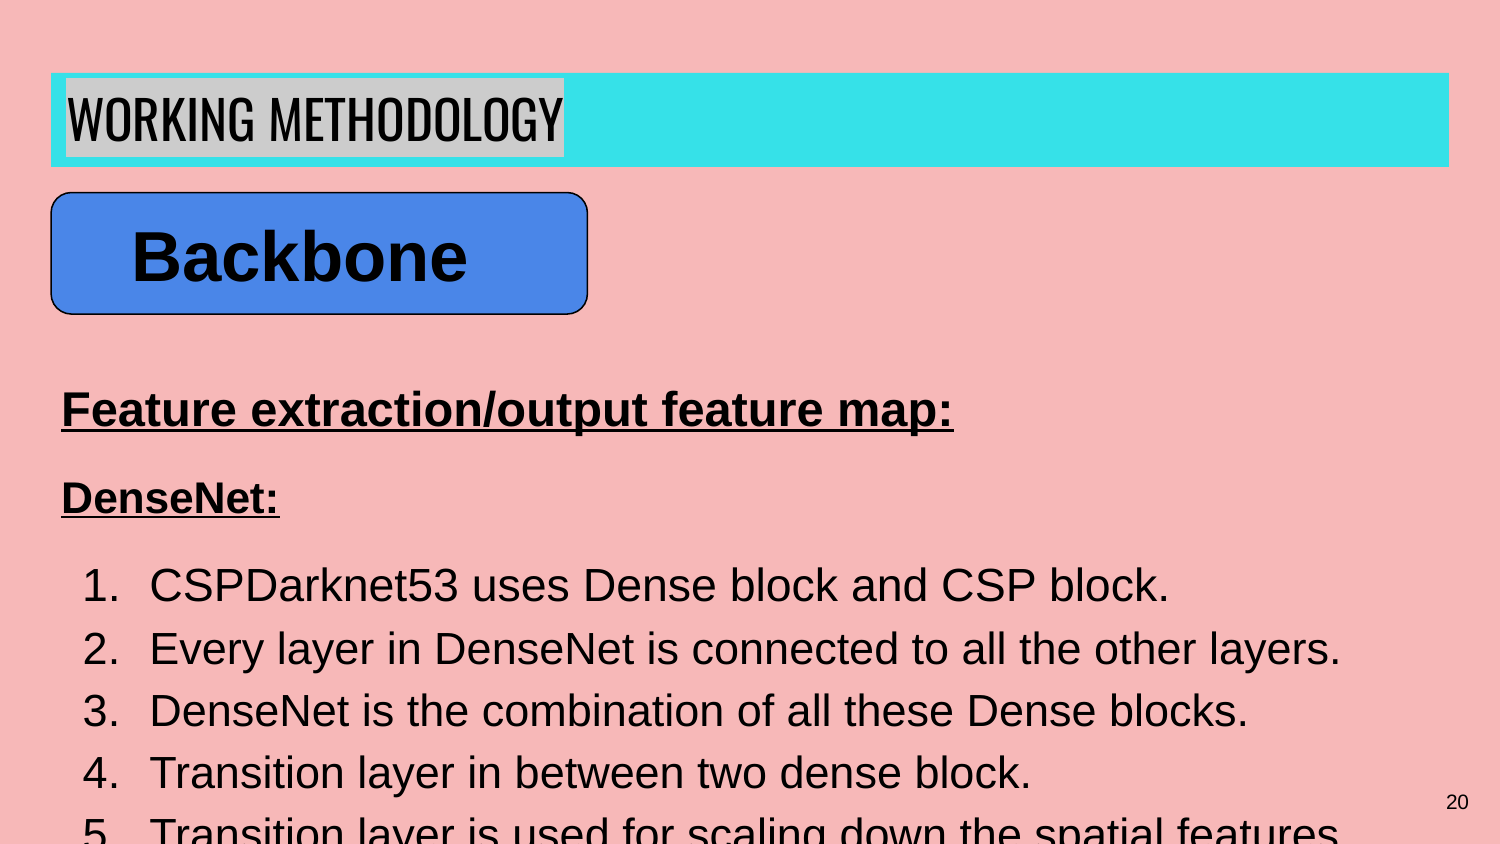

# WORKING METHODOLOGY

Feature extraction/output feature map:
DenseNet:
CSPDarknet53 uses Dense block and CSP block.
Every layer in DenseNet is connected to all the other layers.
DenseNet is the combination of all these Dense blocks.
Transition layer in between two dense block.
Transition layer is used for scaling down the spatial features.

   Backbone
20